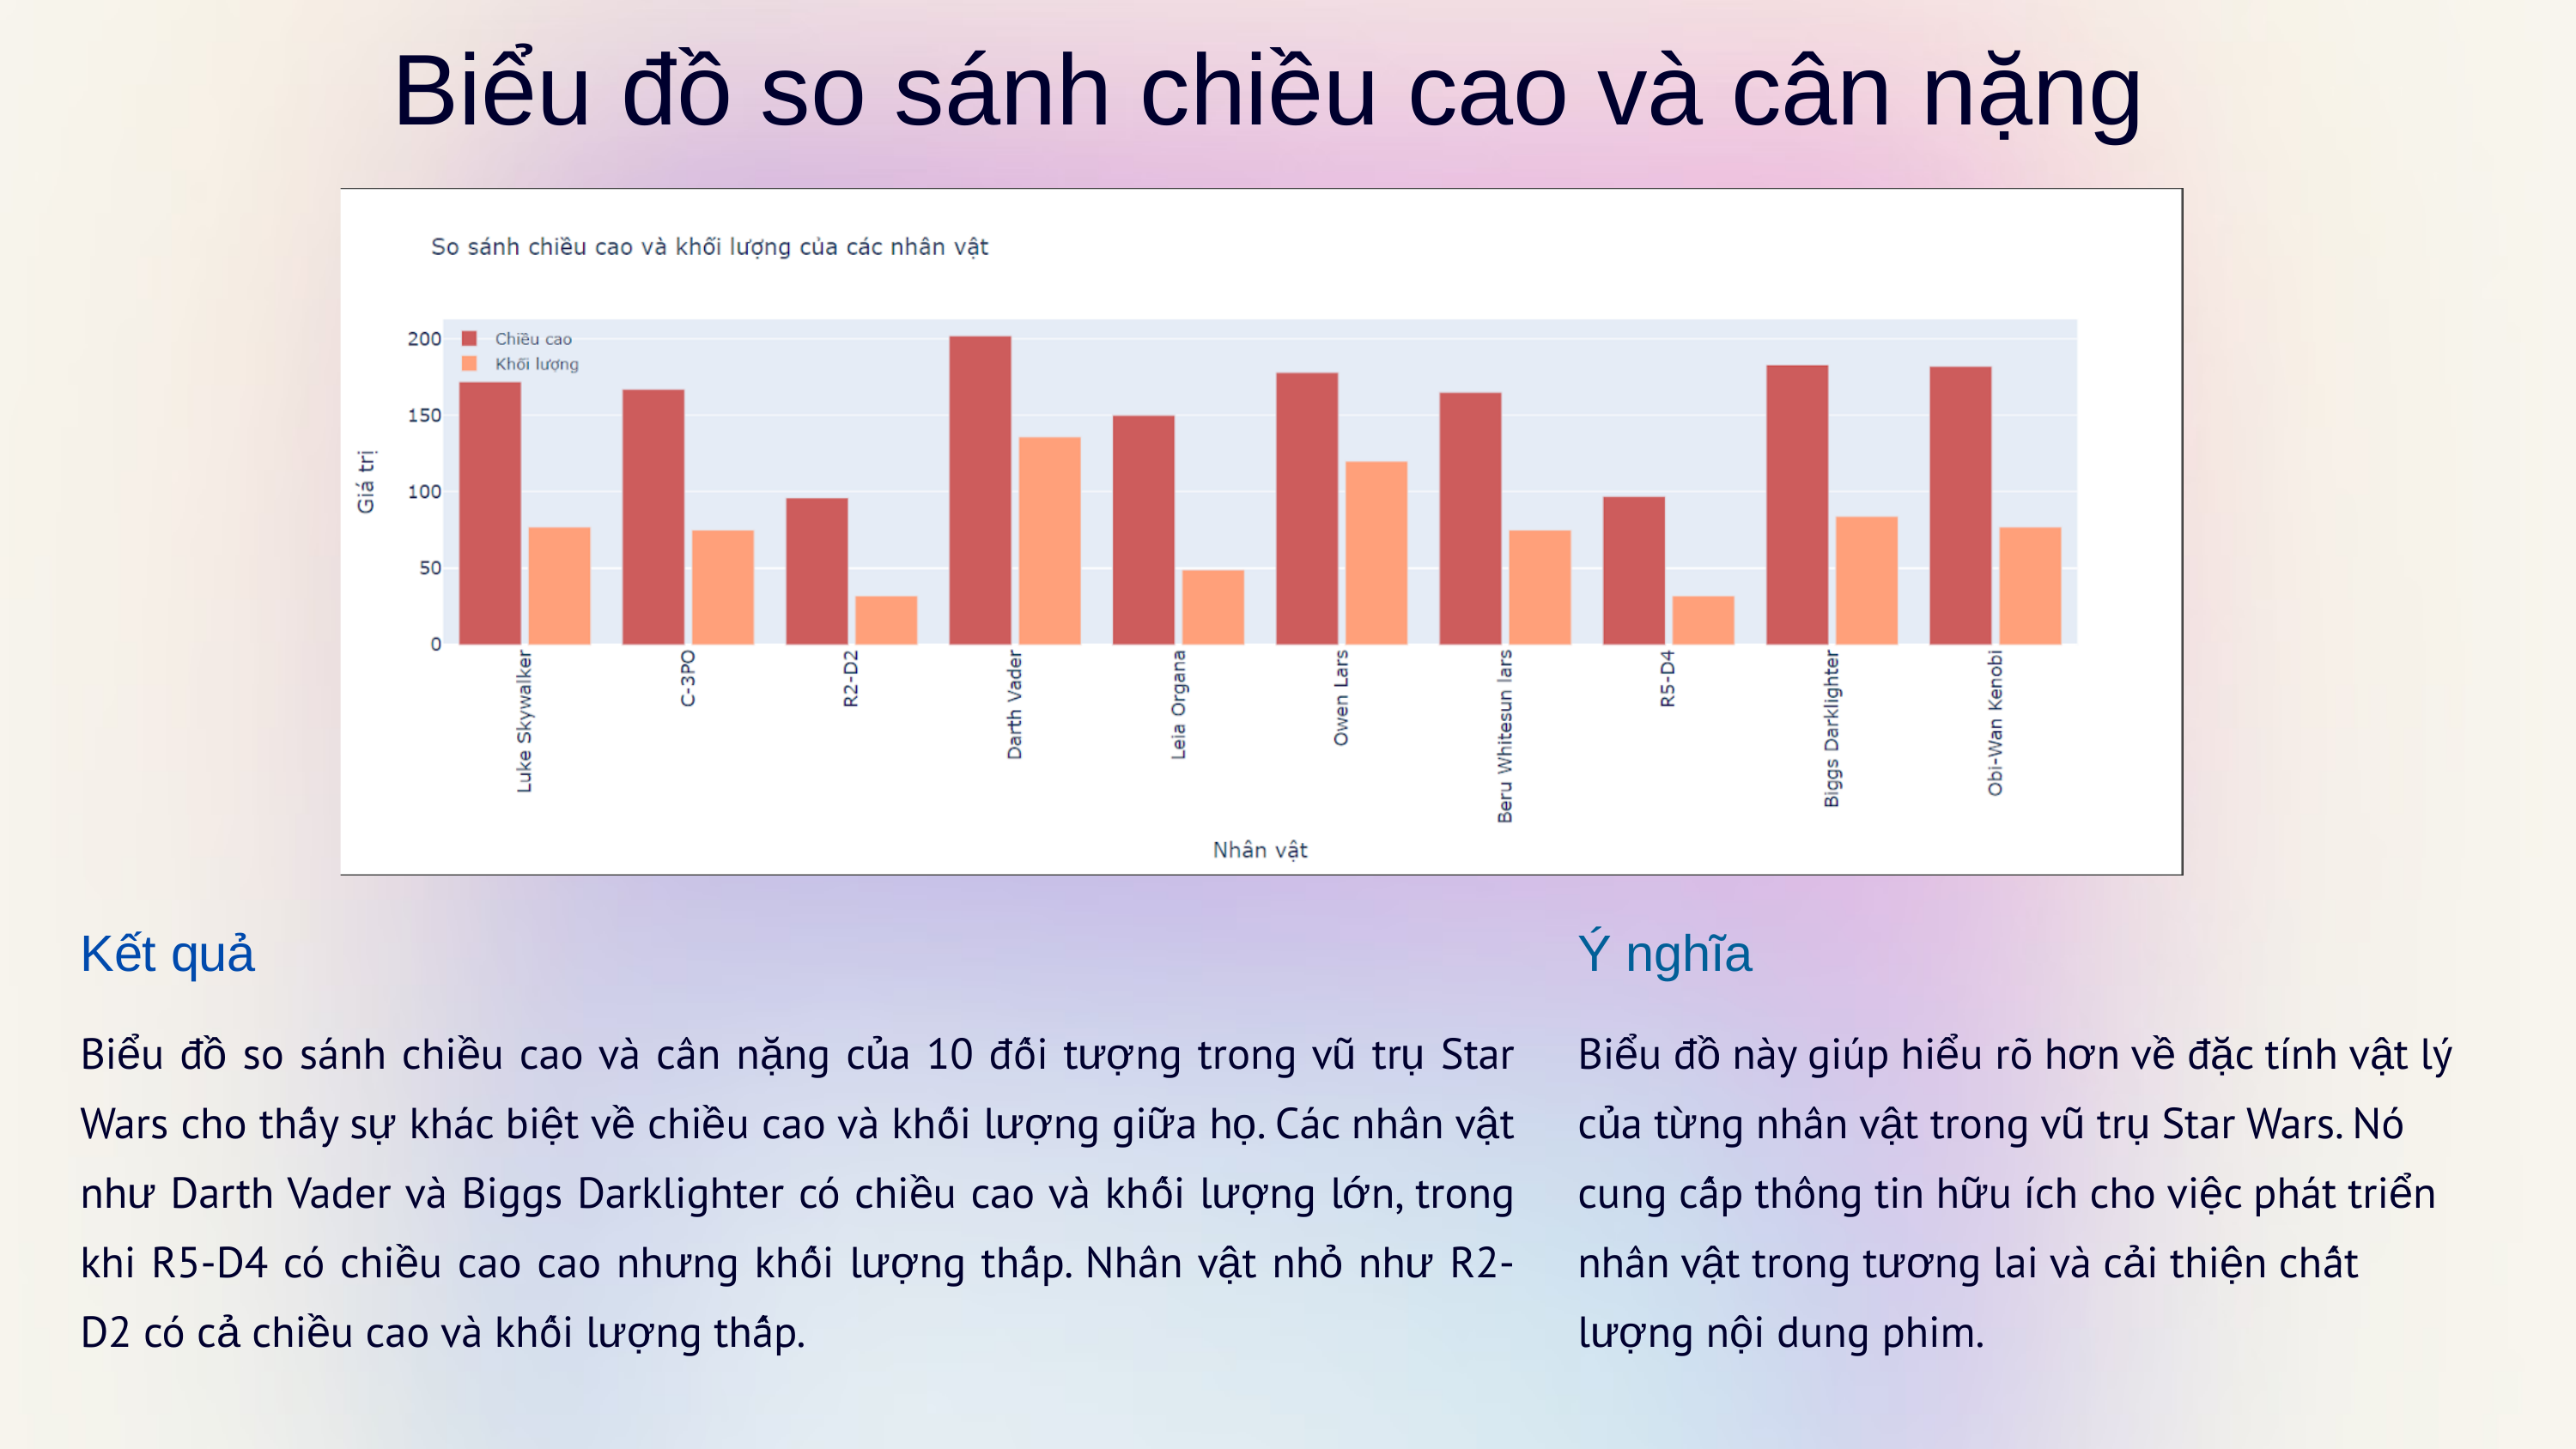

Biểu đồ so sánh chiều cao và cân nặng

Kết quả
Biểu đồ so sánh chiều cao và cân nặng của 10 đối tượng trong vũ trụ Star Wars cho thấy sự khác biệt về chiều cao và khối lượng giữa họ. Các nhân vật như Darth Vader và Biggs Darklighter có chiều cao và khối lượng lớn, trong khi R5-D4 có chiều cao cao nhưng khối lượng thấp. Nhân vật nhỏ như R2-D2 có cả chiều cao và khối lượng thấp.
Ý nghĩa
Biểu đồ này giúp hiểu rõ hơn về đặc tính vật lý của từng nhân vật trong vũ trụ Star Wars. Nó cung cấp thông tin hữu ích cho việc phát triển nhân vật trong tương lai và cải thiện chất lượng nội dung phim.